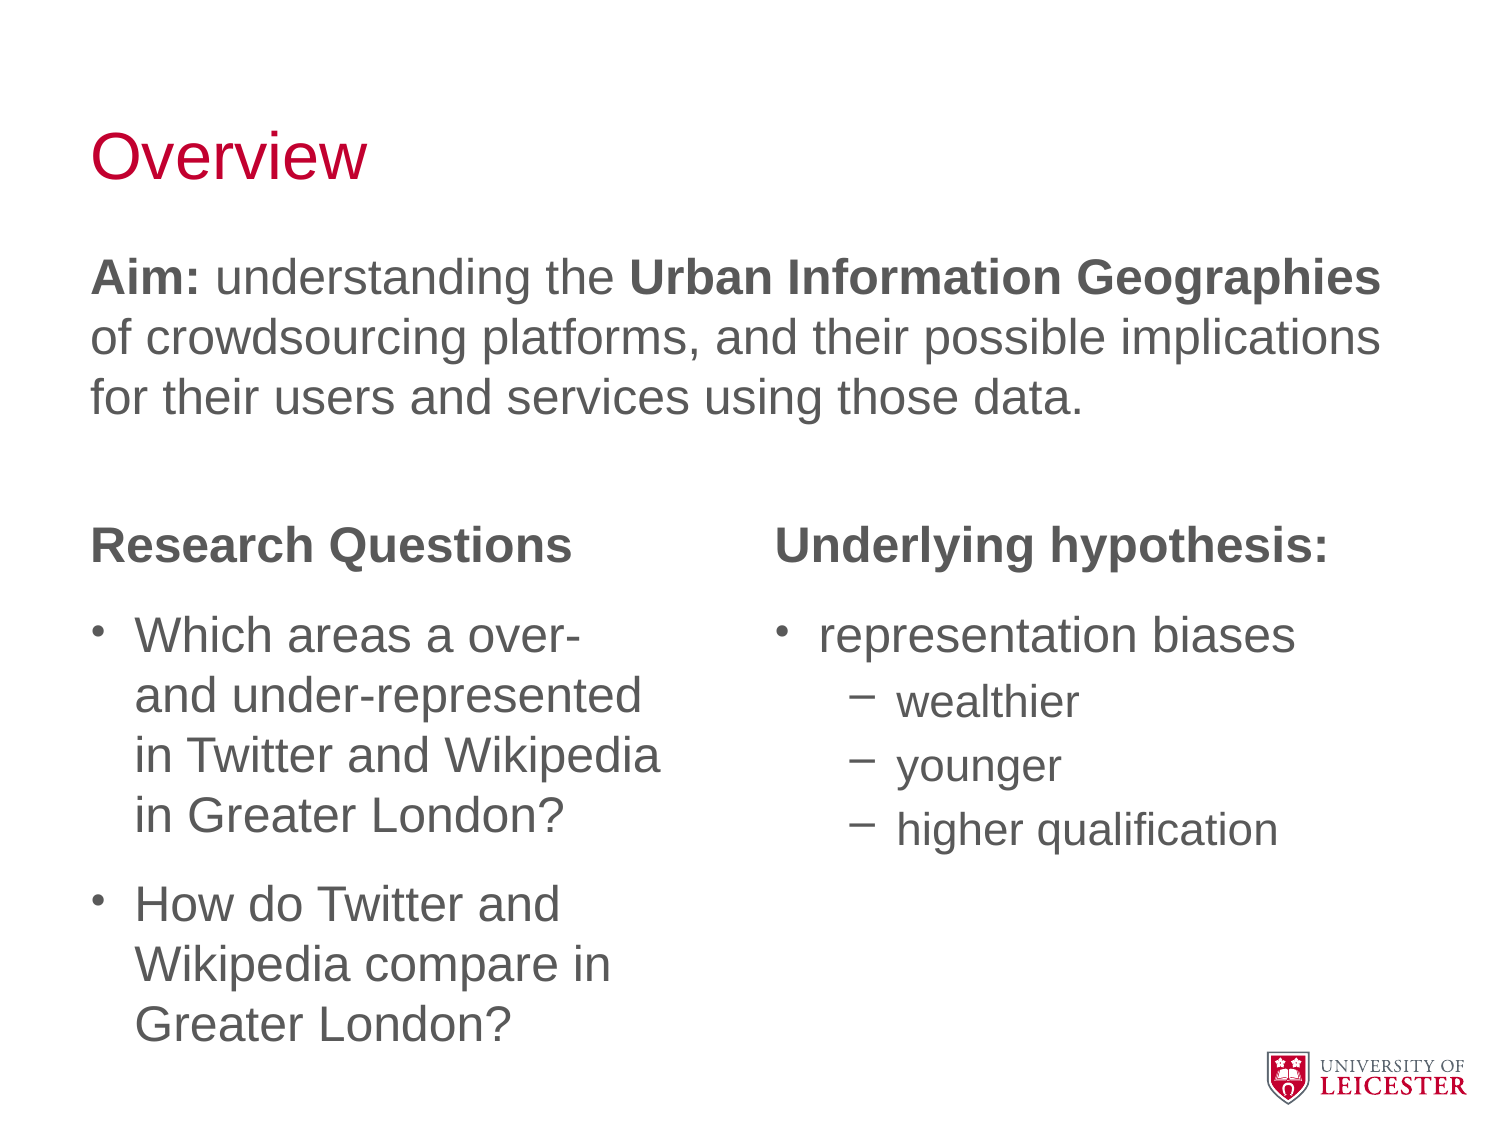

# Overview
Aim: understanding the Urban Information Geographies of crowdsourcing platforms, and their possible implications for their users and services using those data.
Research Questions
Which areas a over- and under-represented in Twitter and Wikipedia in Greater London?
How do Twitter and Wikipedia compare in Greater London?
Underlying hypothesis:
representation biases
wealthier
younger
higher qualification